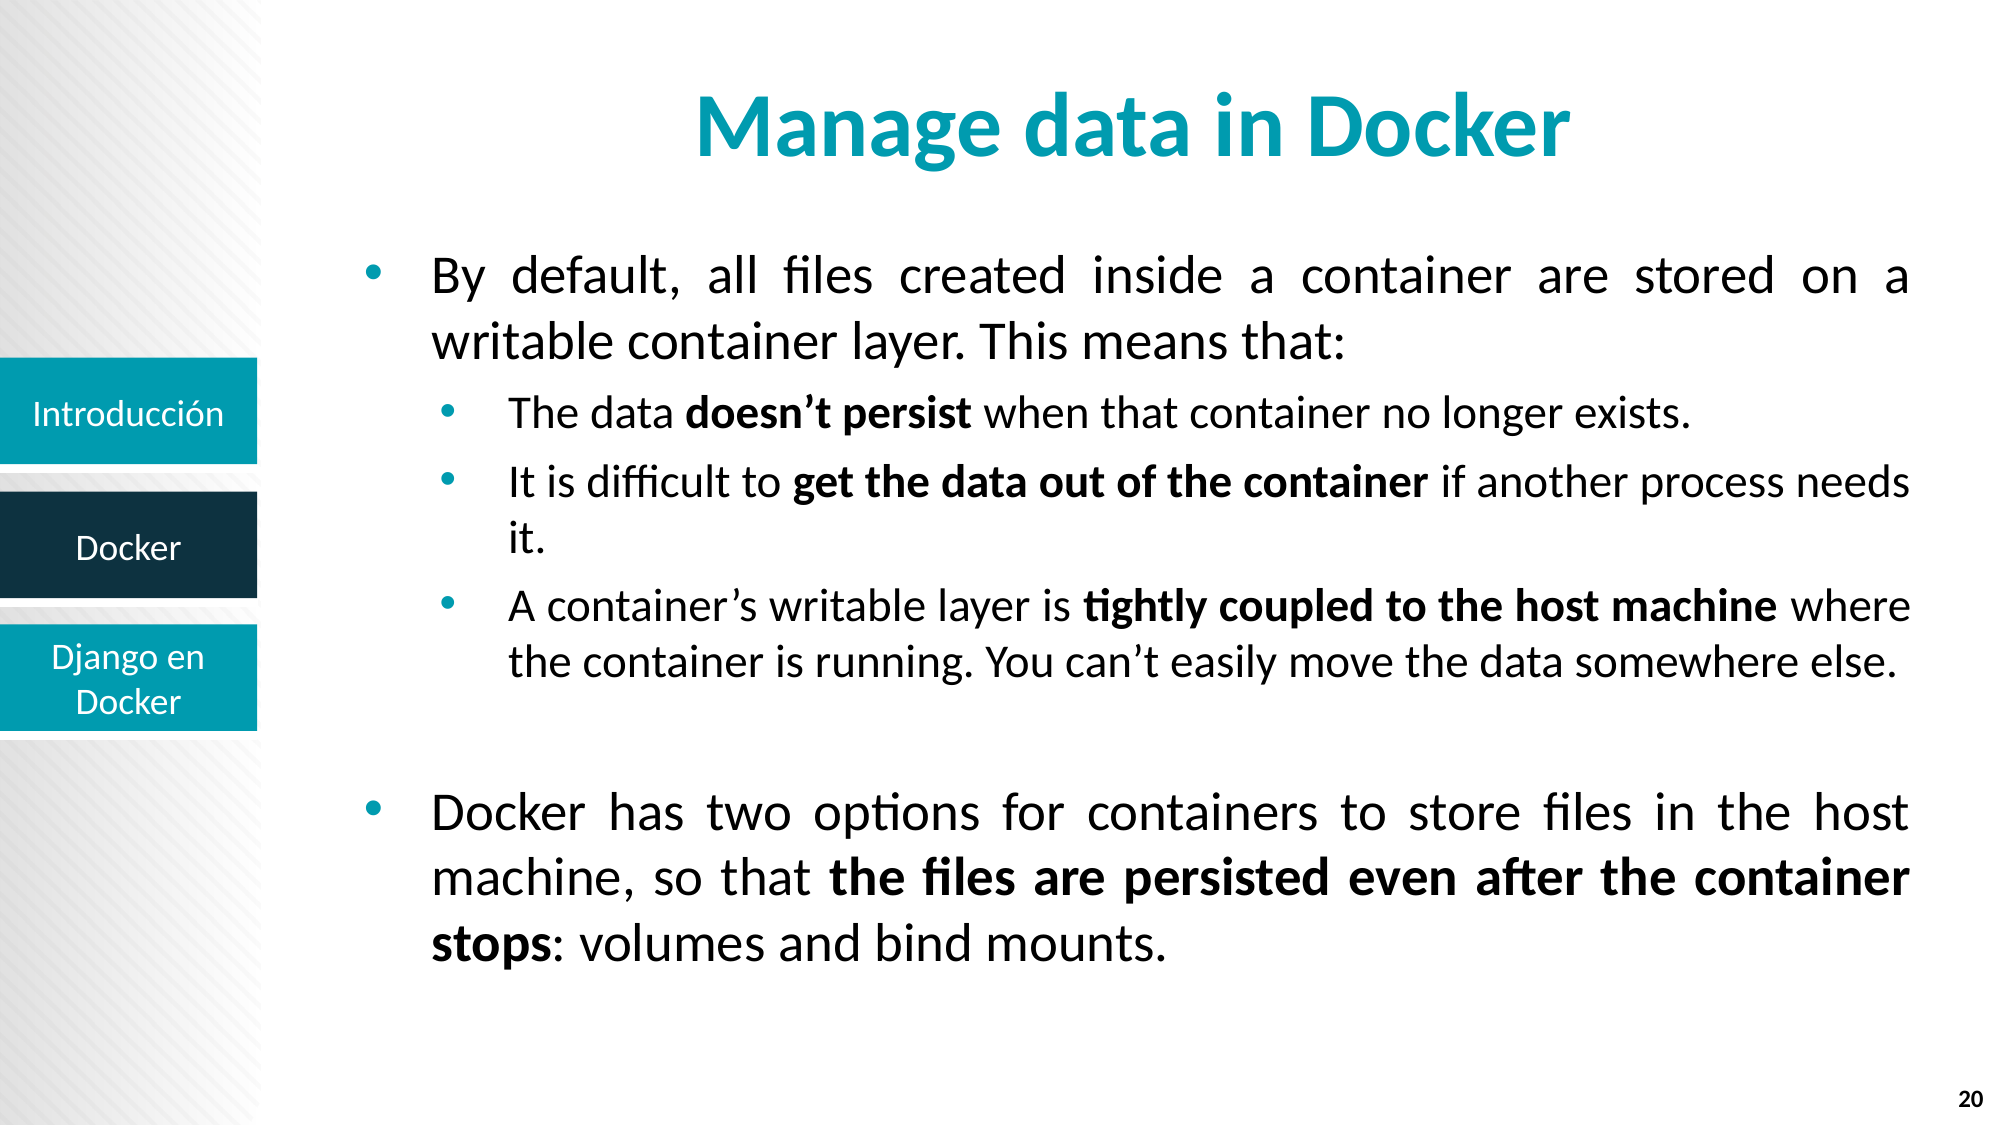

# Manage data in Docker
By default, all files created inside a container are stored on a writable container layer. This means that:
The data doesn’t persist when that container no longer exists.
It is difficult to get the data out of the container if another process needs it.
A container’s writable layer is tightly coupled to the host machine where the container is running. You can’t easily move the data somewhere else.

Docker has two options for containers to store files in the host machine, so that the files are persisted even after the container stops: volumes and bind mounts.
20